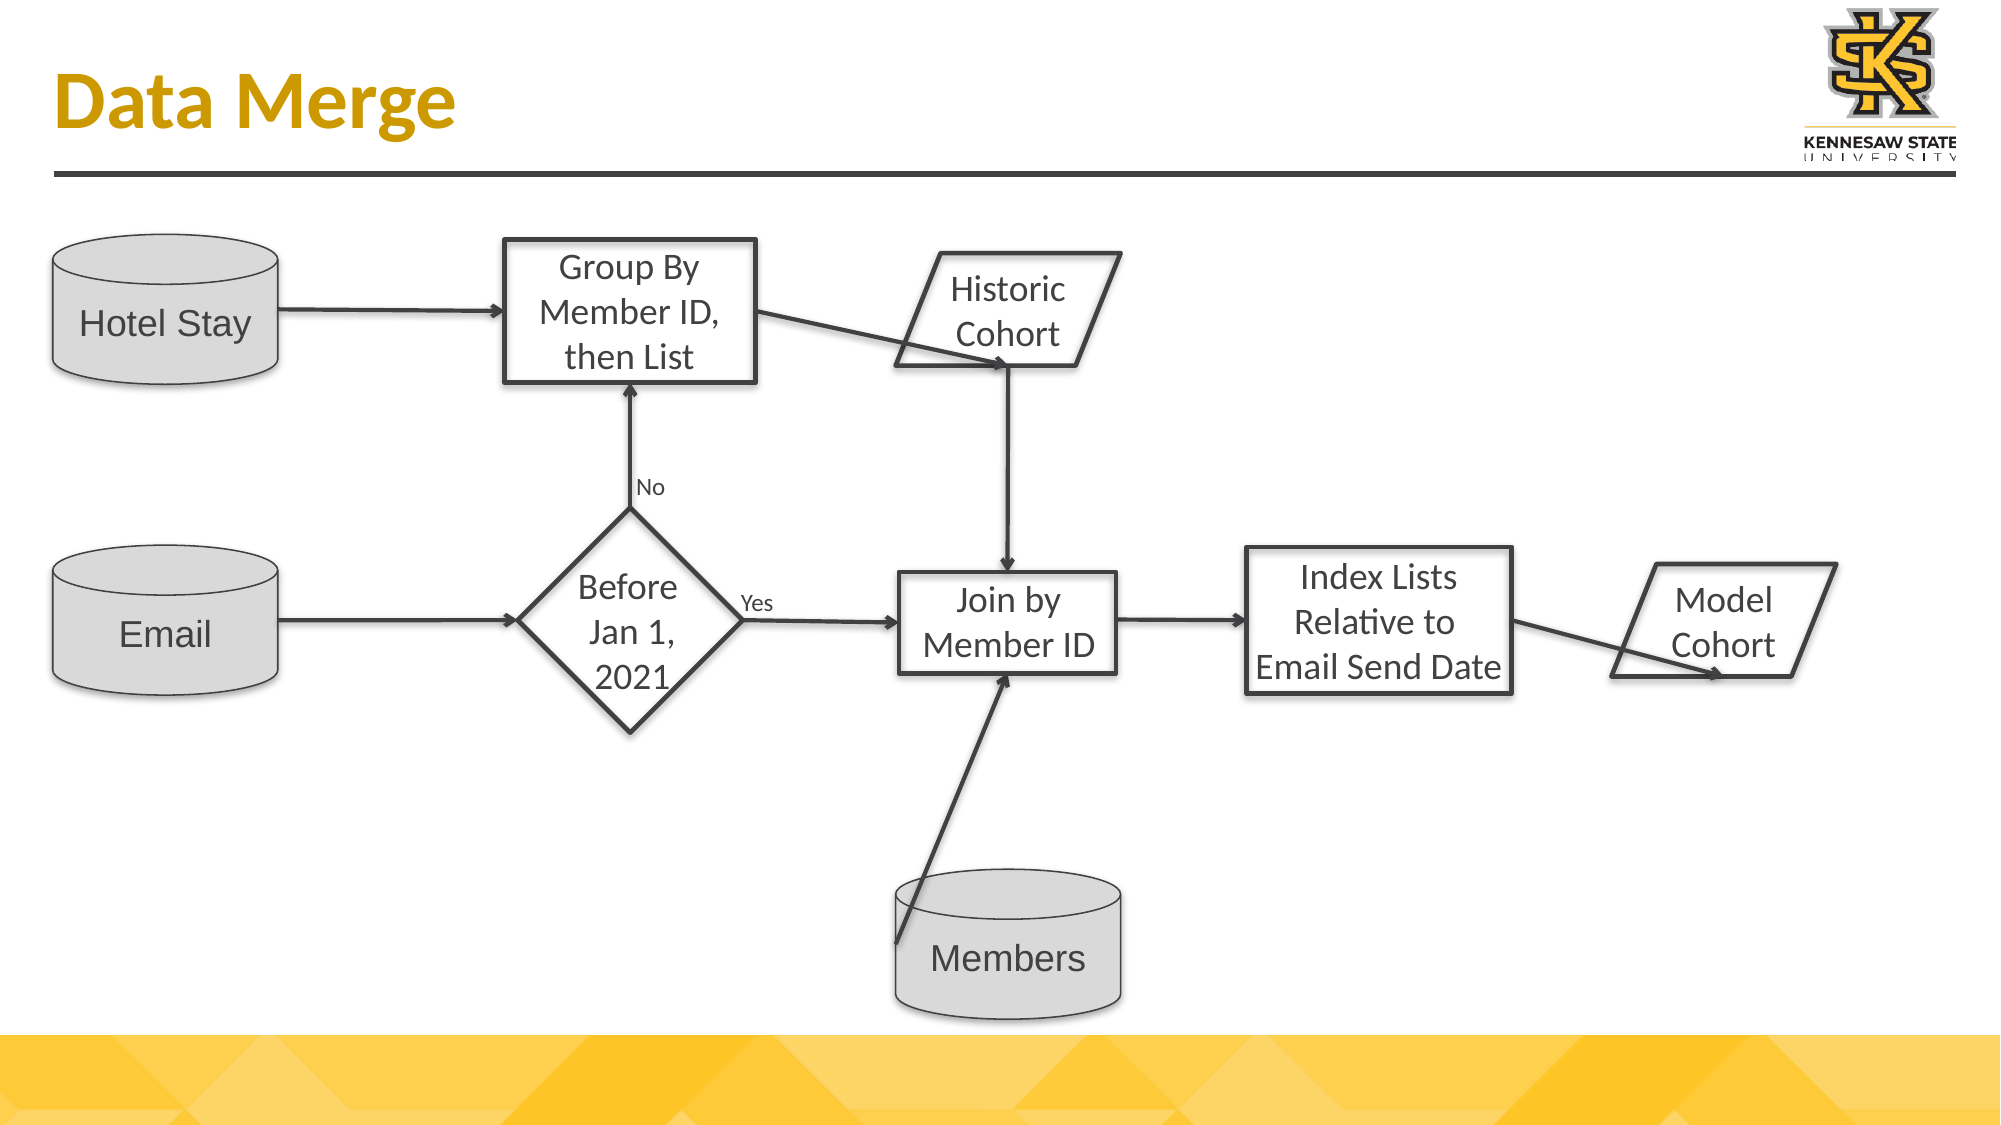

# Data Merge
Hotel Stay
Group By Member ID, then List

Historic Cohort
No

Before
Jan 1, 2021
Index Lists Relative to  Email Send Date

Email

Model Cohort
Join by Member ID

Yes
Members
37